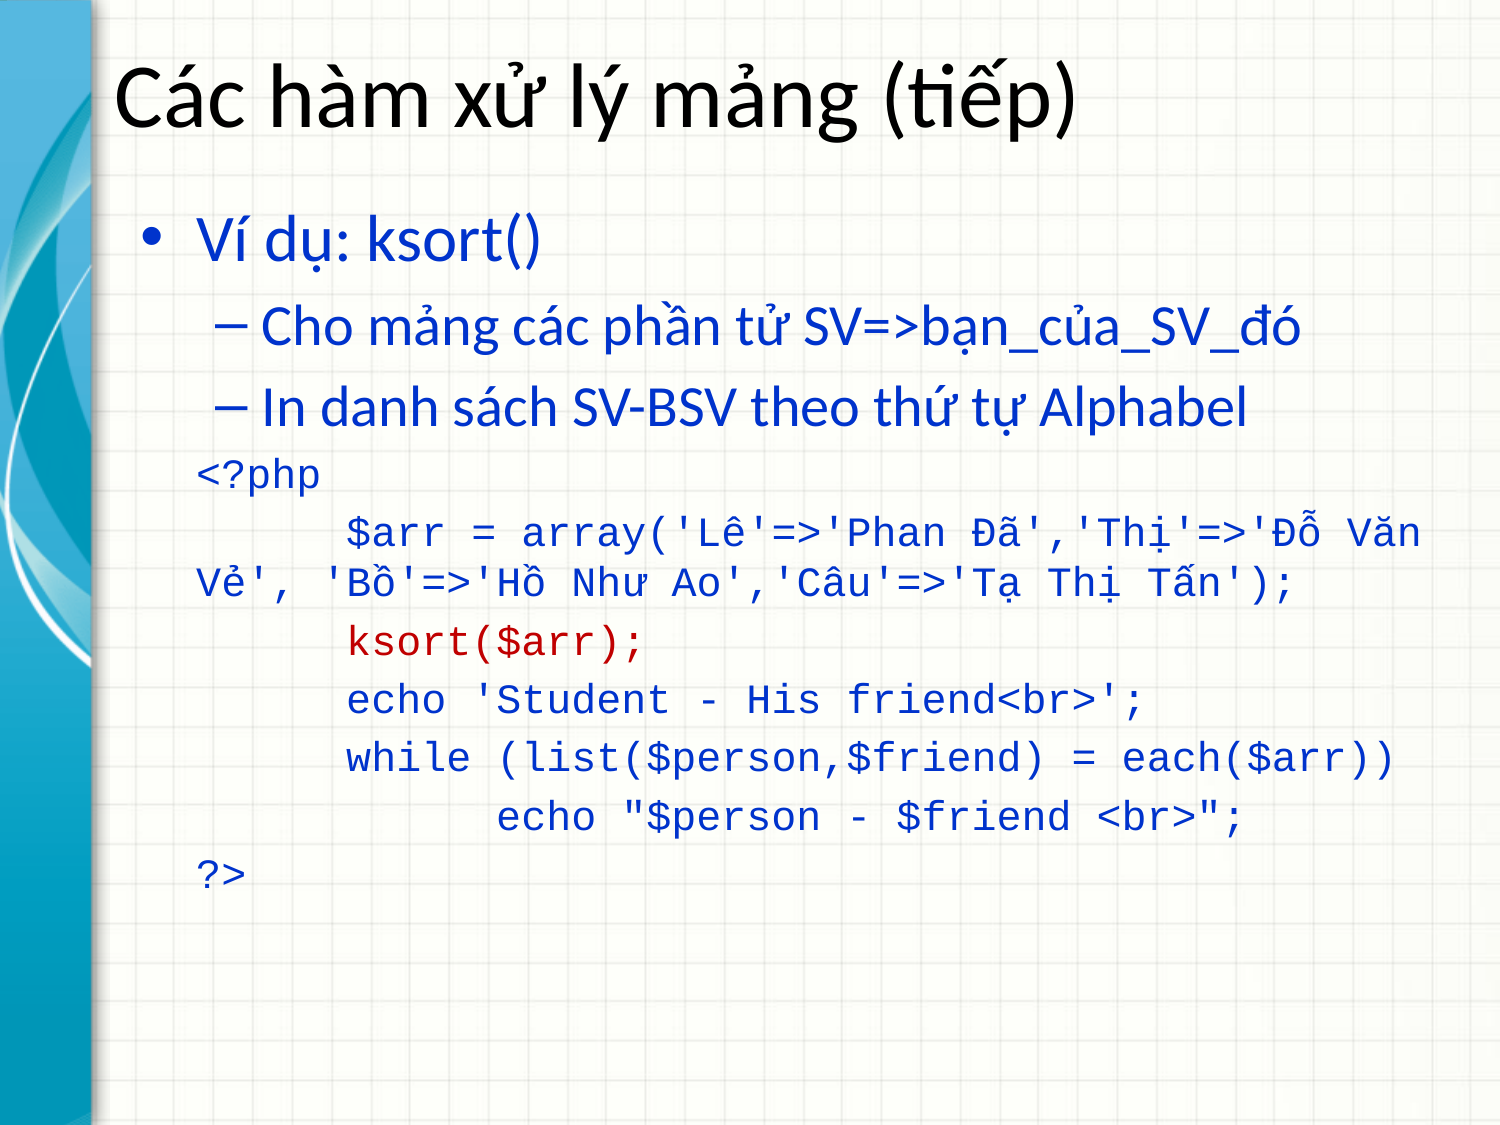

# Các hàm xử lý mảng (tiếp)
Ví dụ: ksort()
Cho mảng các phần tử SV=>bạn_của_SV_đó
In danh sách SV-BSV theo thứ tự Alphabel
<?php
	$arr = array('Lê'=>'Phan Đã','Thị'=>'Đỗ Văn Vẻ', 'Bồ'=>'Hồ Như Ao','Câu'=>'Tạ Thị Tấn');
	ksort($arr);
	echo 'Student - His friend<br>';
	while (list($person,$friend) = each($arr))
		echo "$person - $friend <br>";
?>